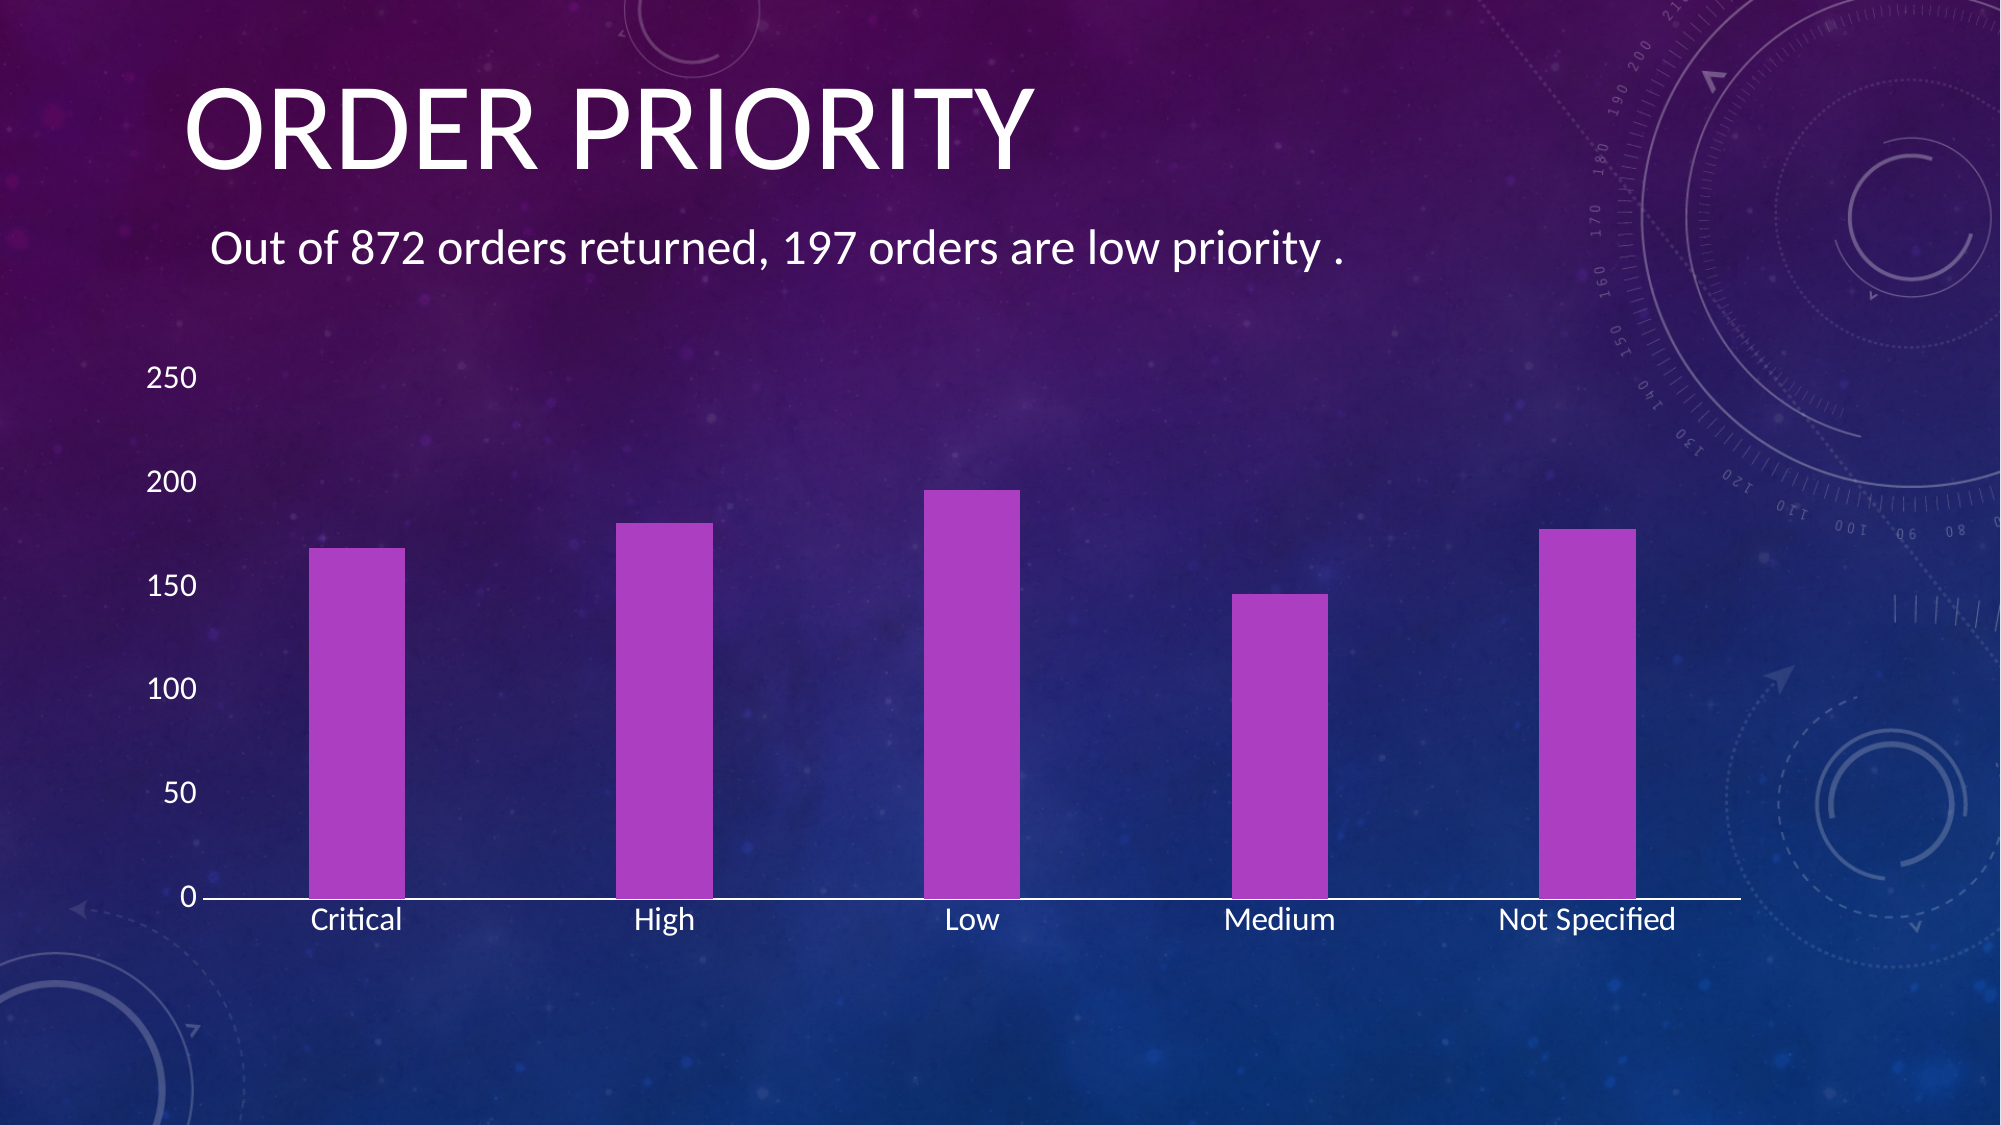

# Order Priority
Out of 872 orders returned, 197 orders are low priority .

### Chart

| Category | Returned |
|---|---|
| Critical | 169.0 |
| High | 181.0 |
| Low | 197.0 |
| Medium | 147.0 |
| Not Specified | 178.0 |